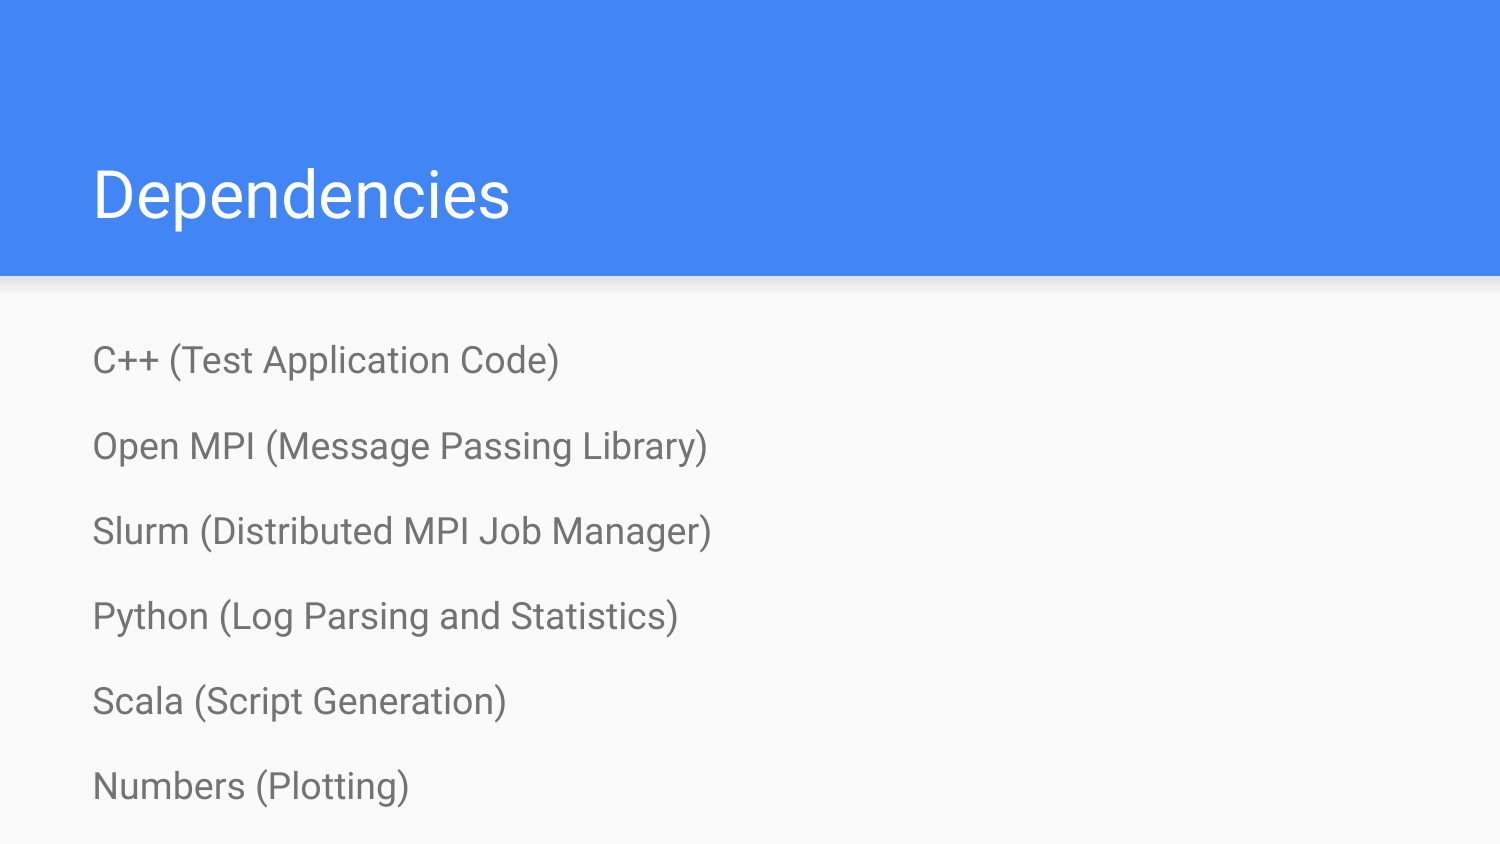

# Dependencies
C++ (Test Application Code)
Open MPI (Message Passing Library)
Slurm (Distributed MPI Job Manager)
Python (Log Parsing and Statistics)
Scala (Script Generation)
Numbers (Plotting)